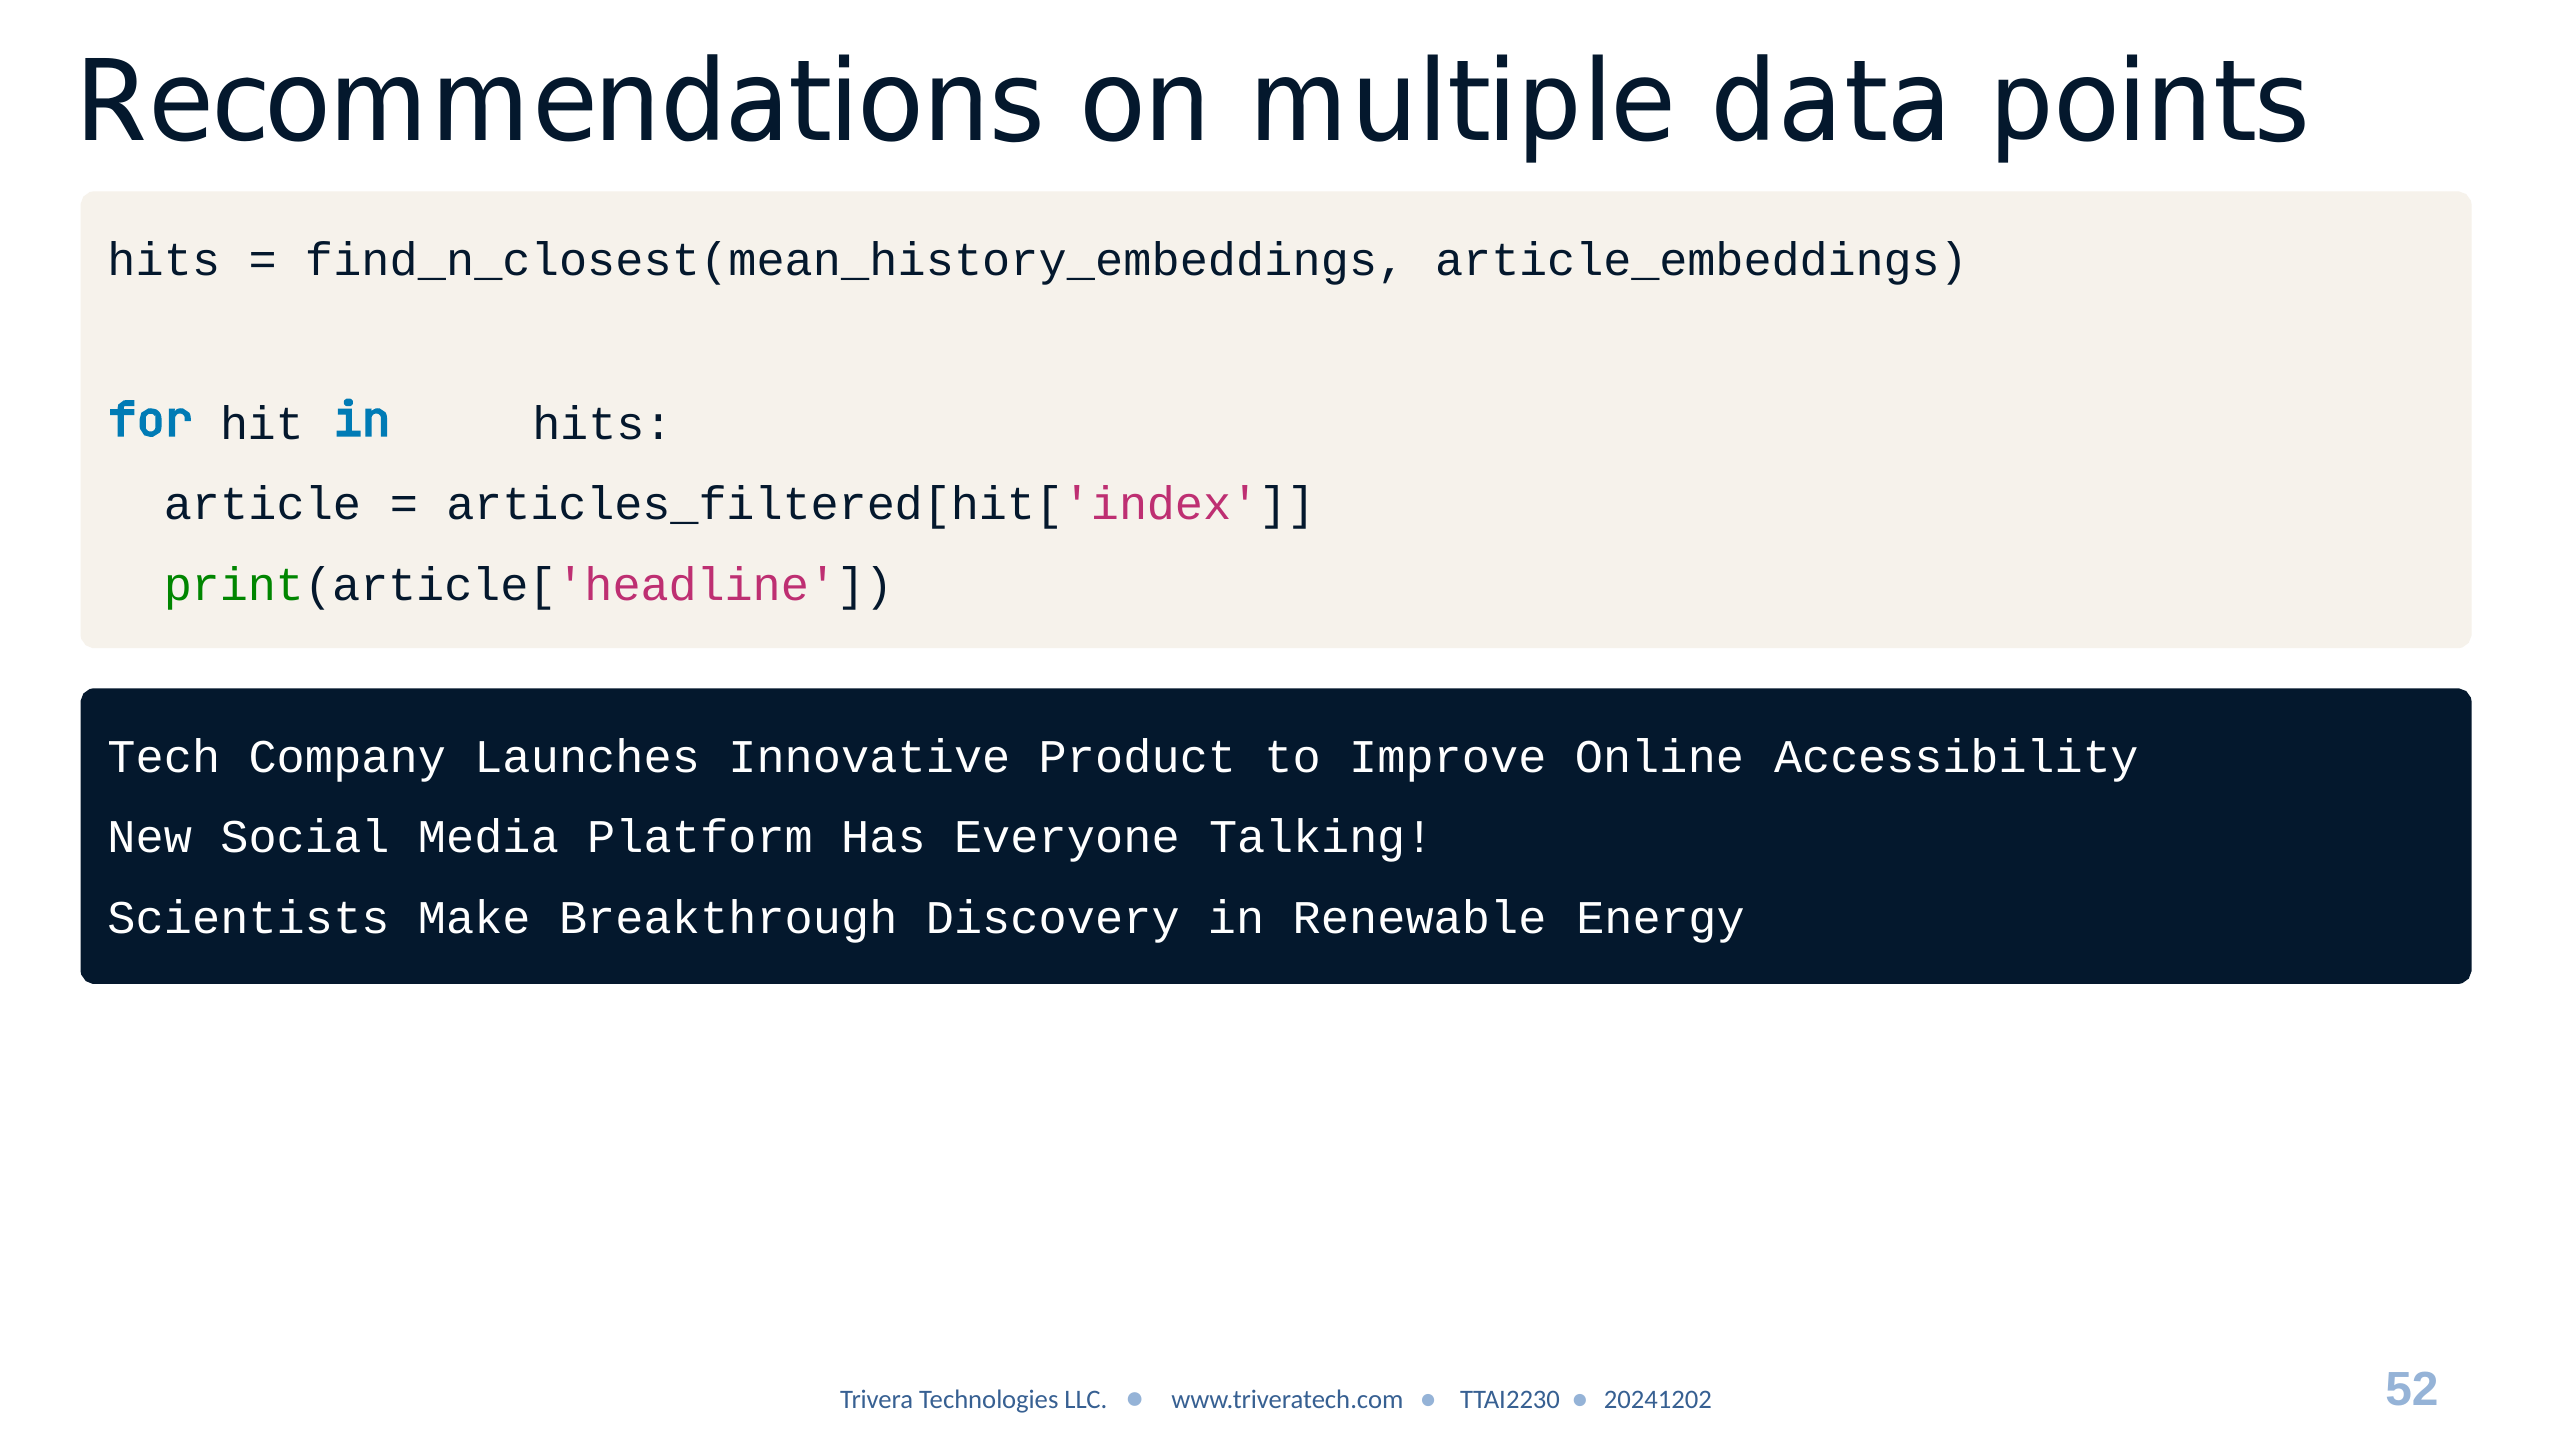

# Recommendations on multiple data points

hits = find_n_closest(mean_history_embeddings, article_embeddings)

hit	hits:
article = articles_filtered[hit['index']] print(article['headline'])

Tech Company Launches Innovative Product to Improve Online Accessibility New Social Media Platform Has Everyone Talking!
Scientists Make Breakthrough Discovery in Renewable Energy